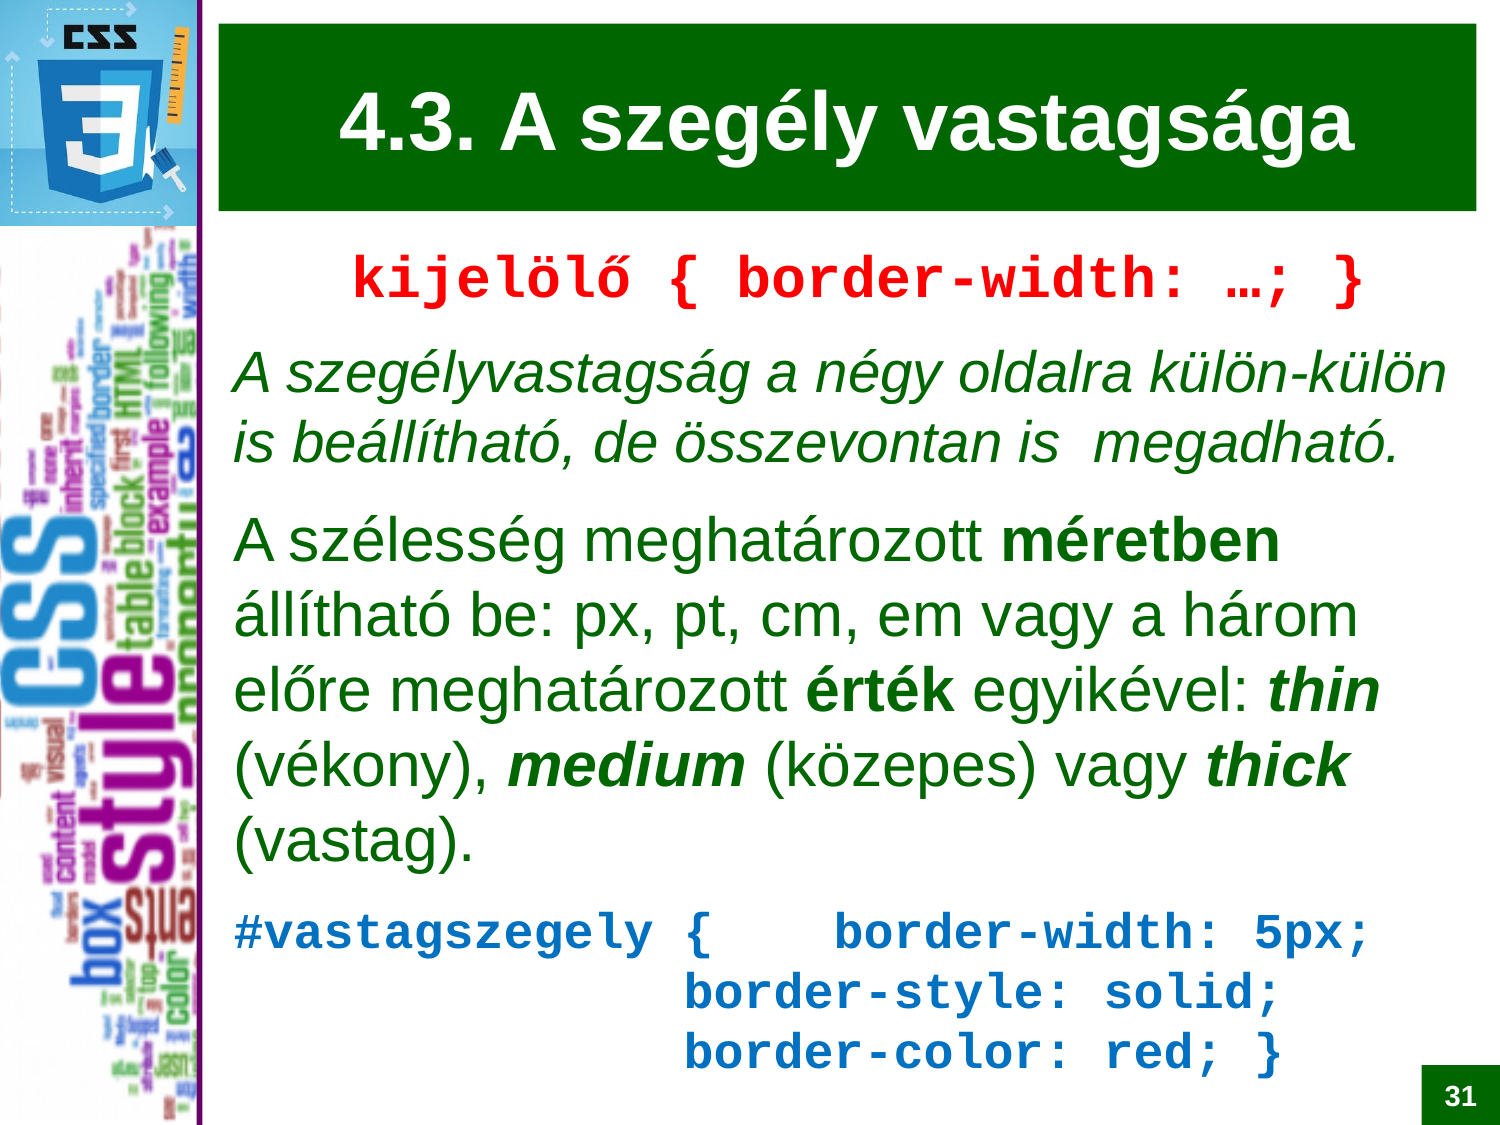

# 4.3. A szegély vastagsága
kijelölő { border-width: …; }
A szegélyvastagság a négy oldalra külön-külön is beállítható, de összevontan is  megadható.
A szélesség meghatározott méretben állítható be: px, pt, cm, em vagy a három előre meghatározott érték egyikével: thin (vékony), medium (közepes) vagy thick (vastag).
#vastagszegely {	border-width: 5px;
	 		border-style: solid;
			border-color: red; }

31